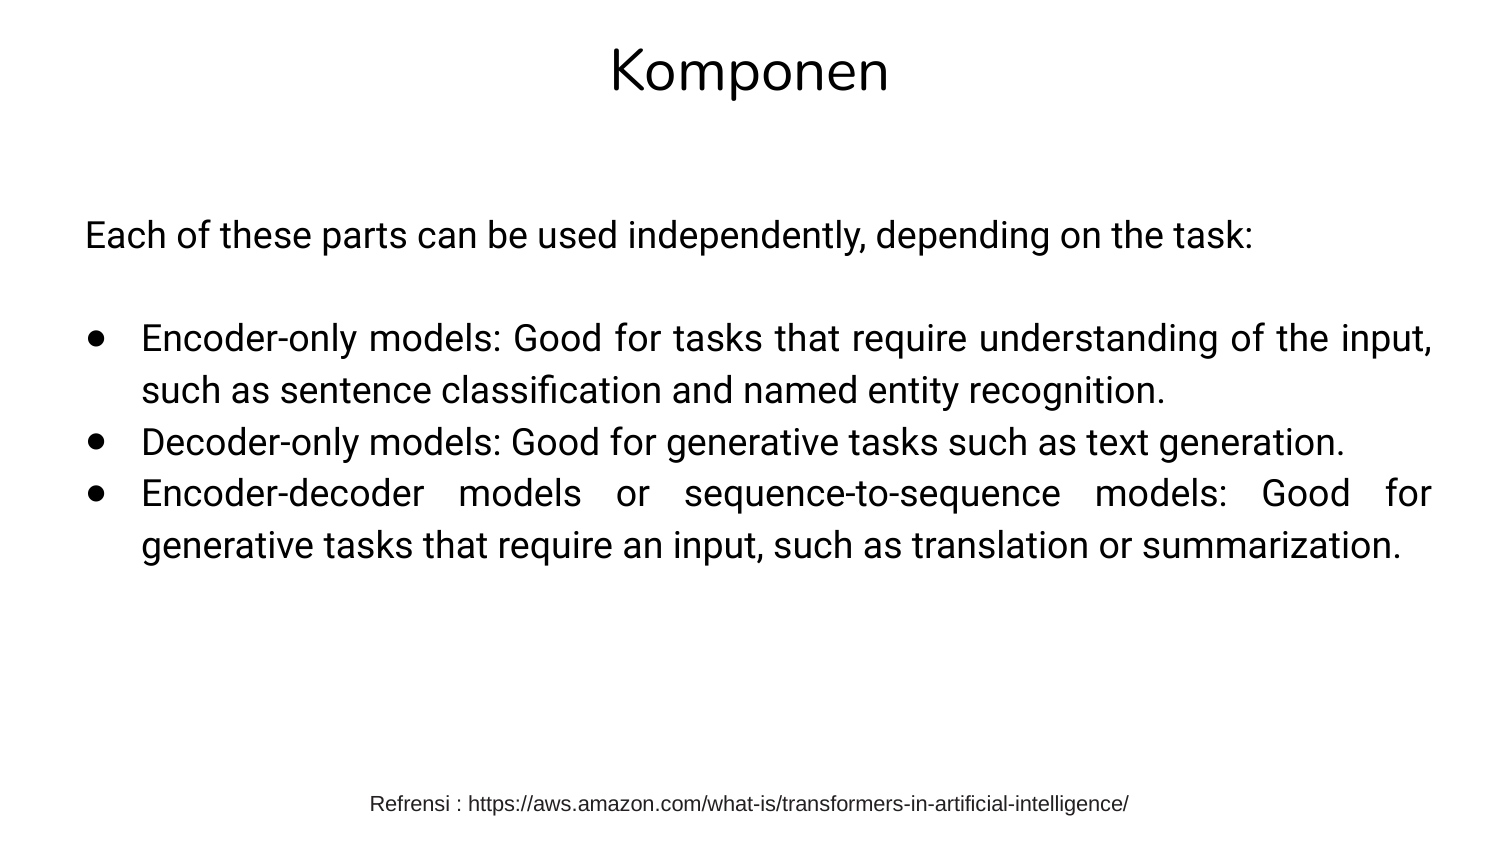

# Komponen
Each of these parts can be used independently, depending on the task:

Encoder-only models: Good for tasks that require understanding of the input, such as sentence classification and named entity recognition.
Decoder-only models: Good for generative tasks such as text generation.
Encoder-decoder models or sequence-to-sequence models: Good for generative tasks that require an input, such as translation or summarization.
Refrensi : https://aws.amazon.com/what-is/transformers-in-artificial-intelligence/